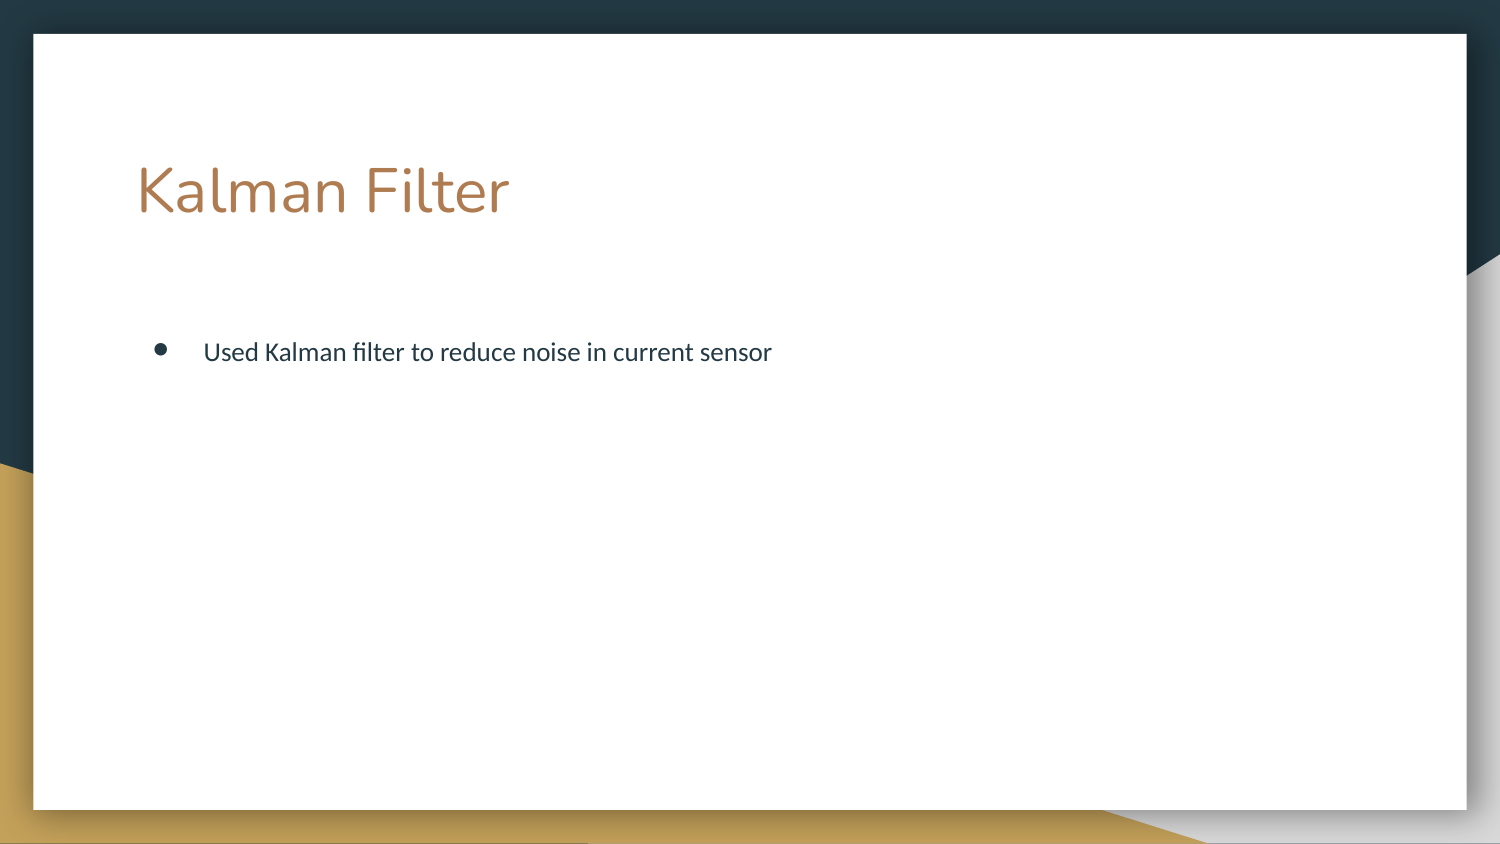

Kalman Filter
Used Kalman filter to reduce noise in current sensor